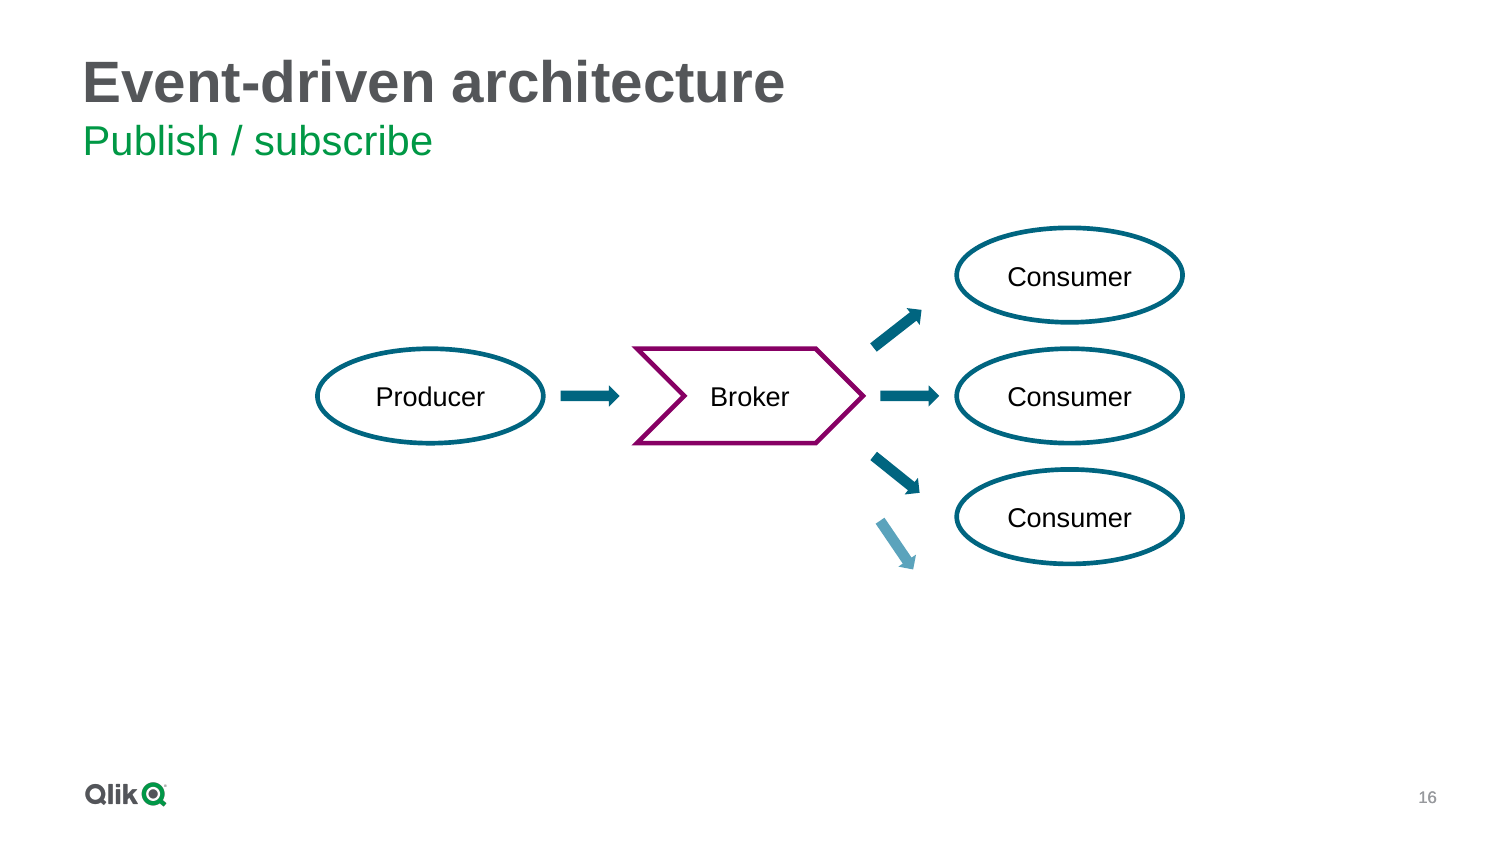

# Event-driven architecture
Publish / subscribe
Consumer

Broker
Consumer
Producer

Consumer